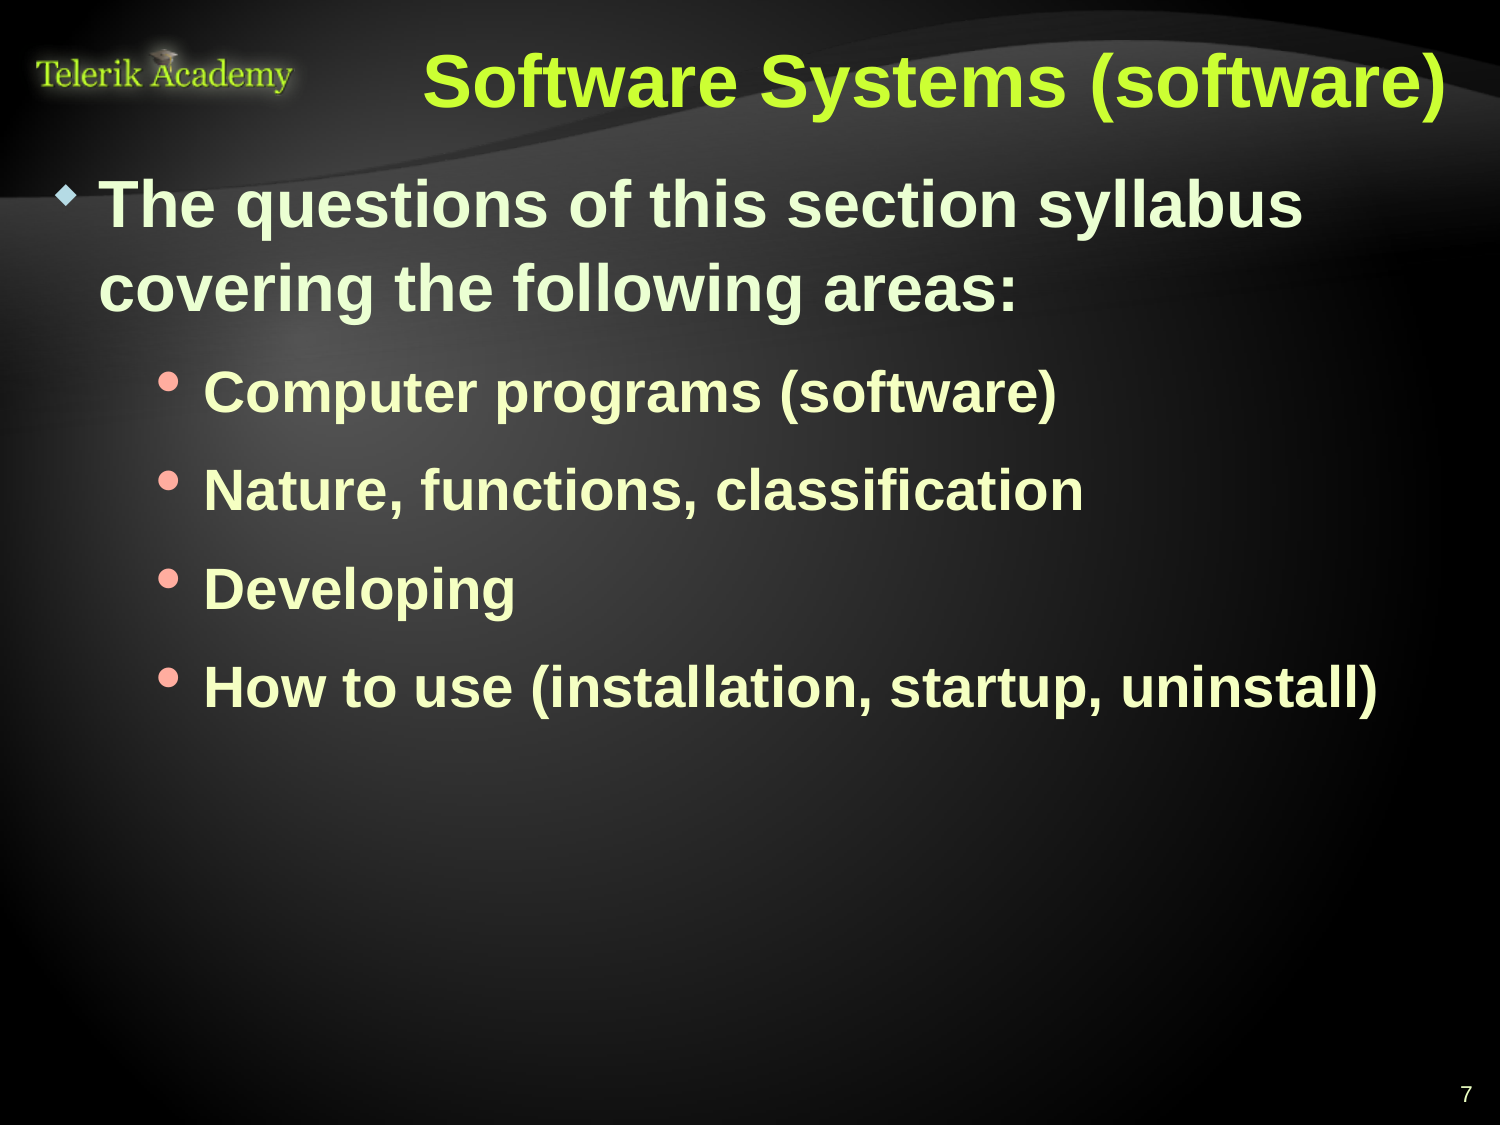

# Software Systems (software)
The questions of this section syllabus covering the following areas:
Computer programs (software)
Nature, functions, classification
Developing
How to use (installation, startup, uninstall)
7